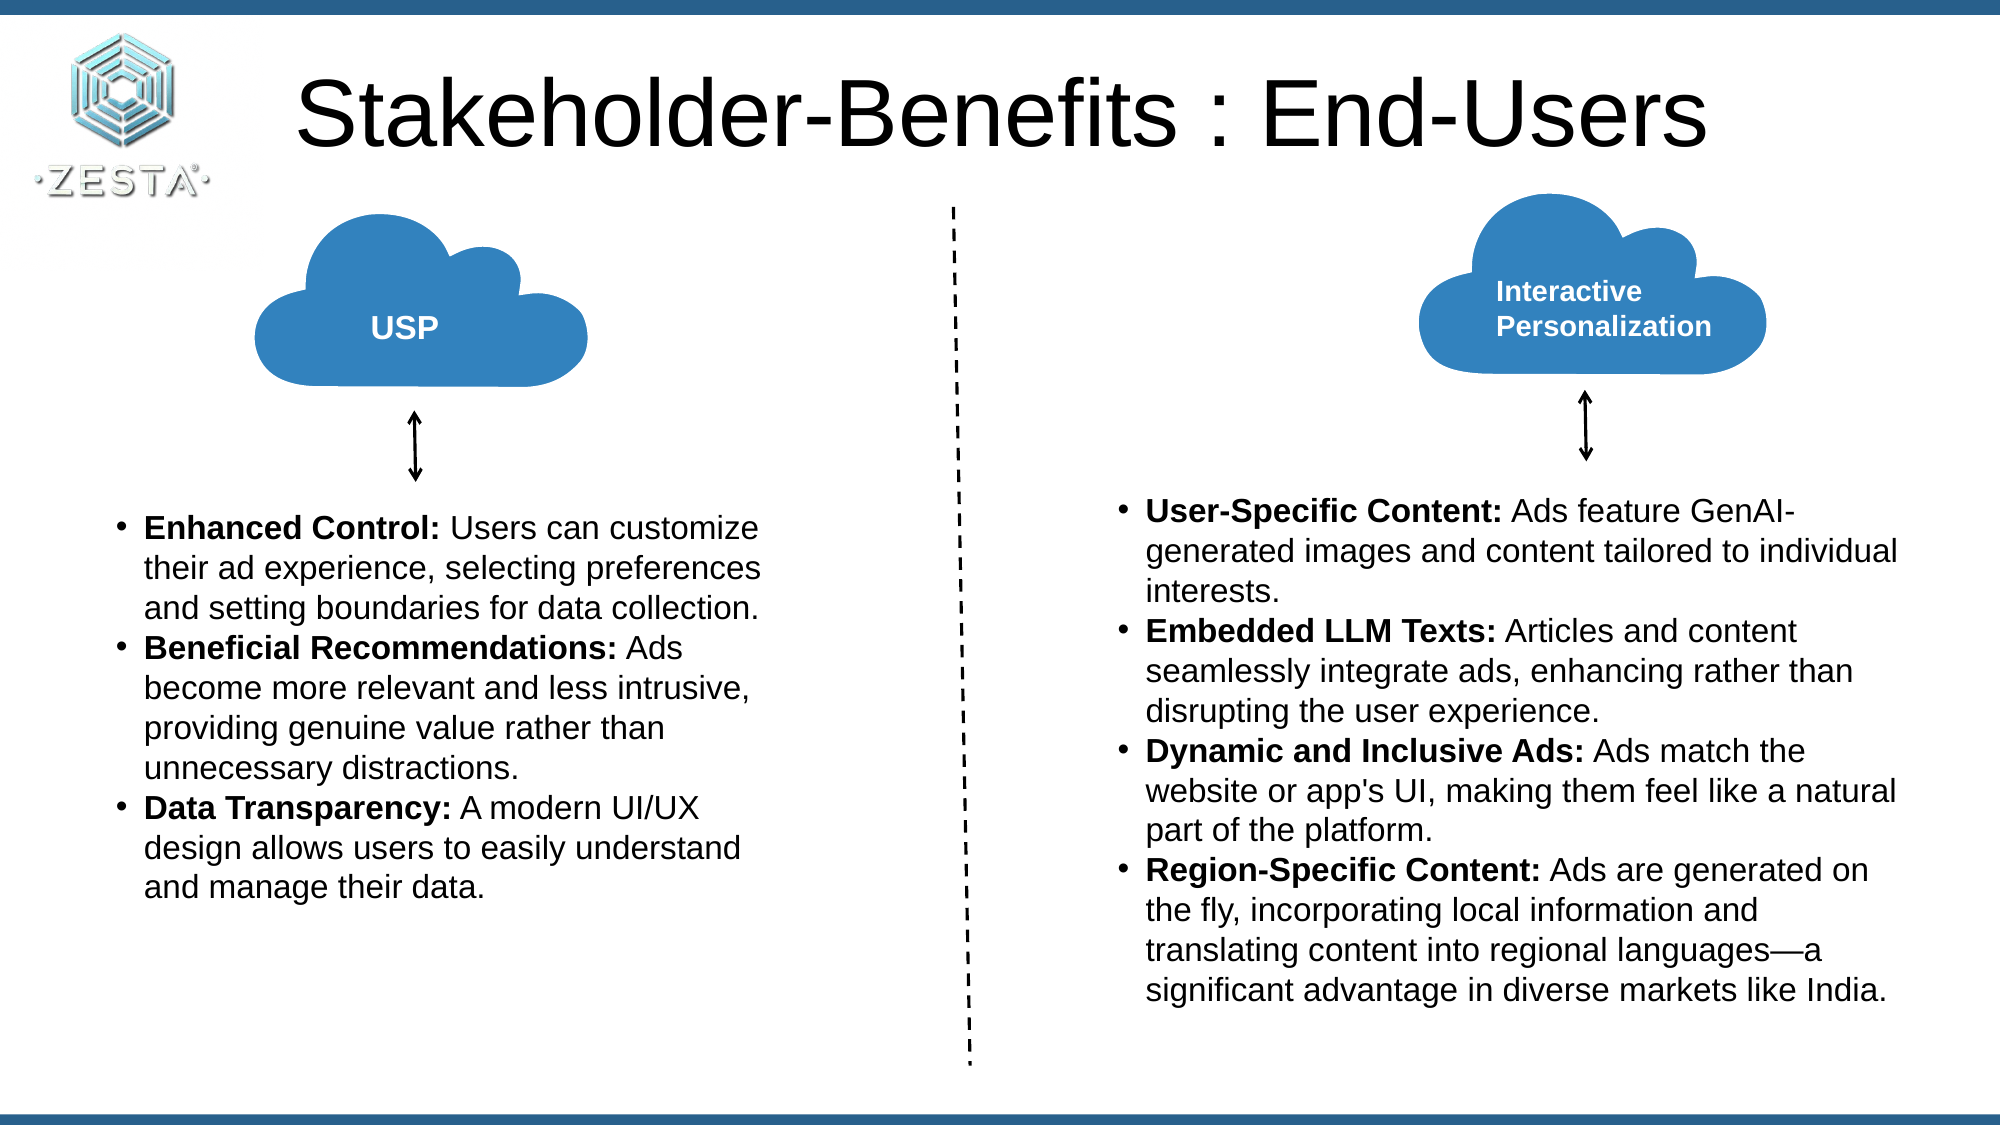

Stakeholder-Benefits : End-Users

Interactive Personalization
USP
Content  Here
Content  Here
User-Specific Content: Ads feature GenAI-generated images and content tailored to individual interests.
Embedded LLM Texts: Articles and content seamlessly integrate ads, enhancing rather than disrupting the user experience.
Dynamic and Inclusive Ads: Ads match the website or app's UI, making them feel like a natural part of the platform.
Region-Specific Content: Ads are generated on the fly, incorporating local information and translating content into regional languages—a significant advantage in diverse markets like India.
Enhanced Control: Users can customize their ad experience, selecting preferences and setting boundaries for data collection.
Beneficial Recommendations: Ads become more relevant and less intrusive, providing genuine value rather than unnecessary distractions.
Data Transparency: A modern UI/UX design allows users to easily understand and manage their data.